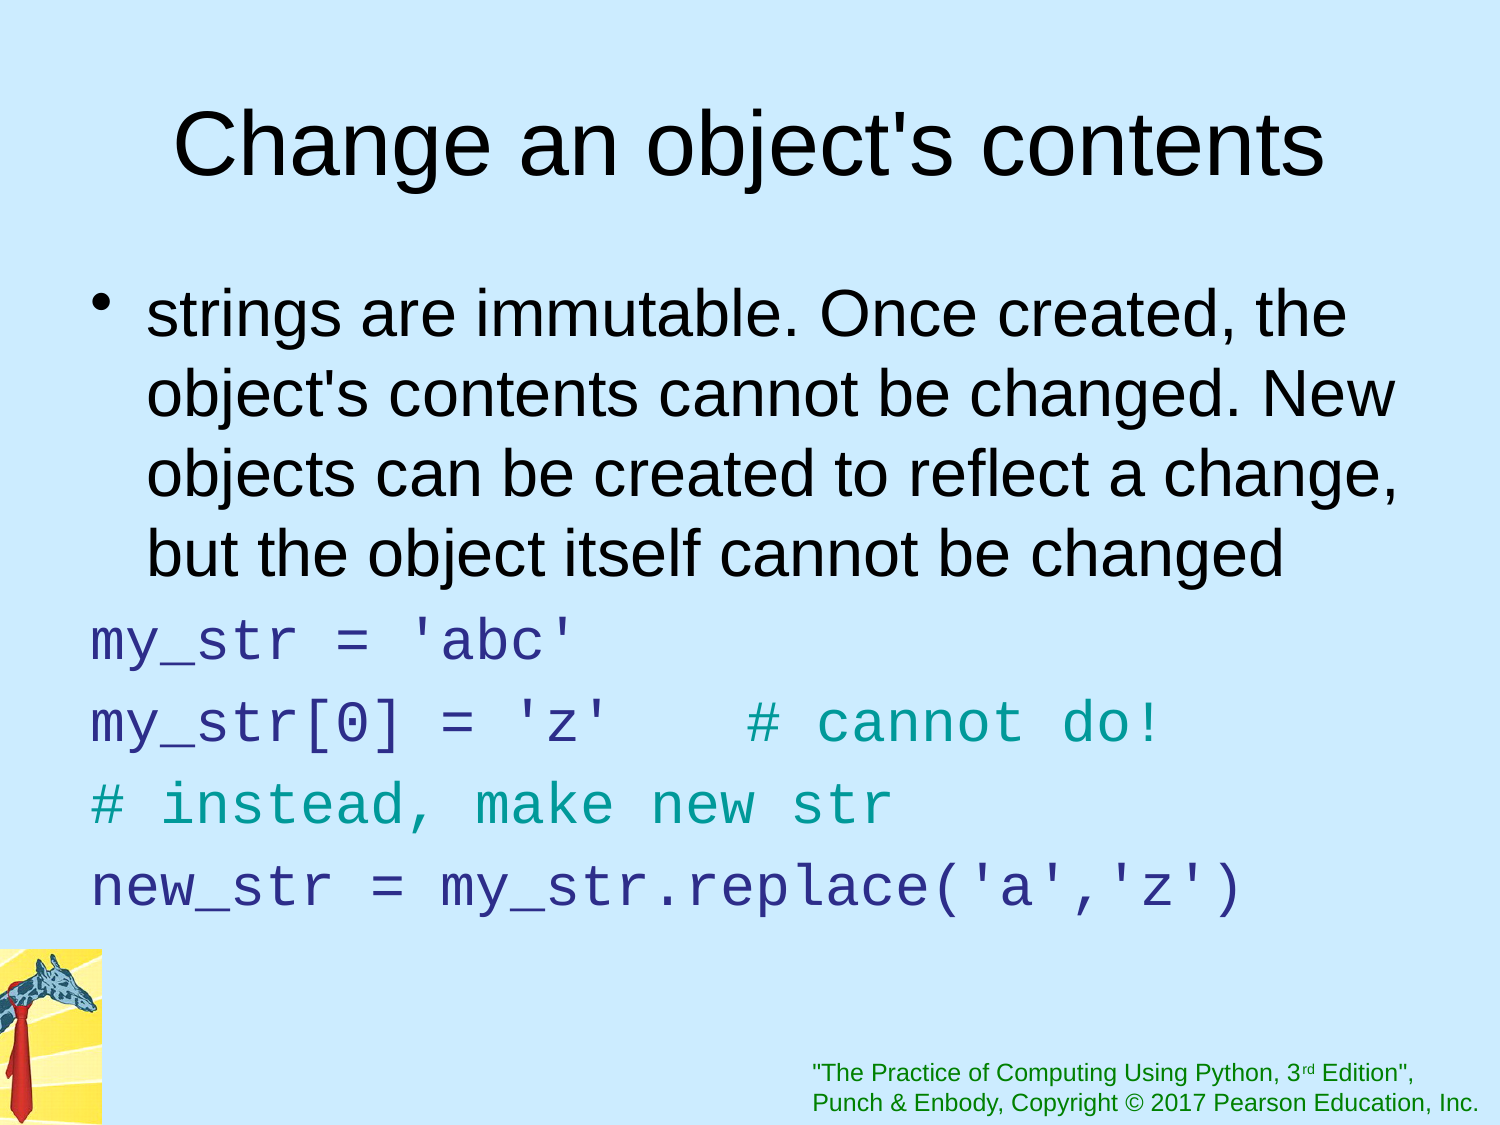

# Change an object's contents
strings are immutable. Once created, the object's contents cannot be changed. New objects can be created to reflect a change, but the object itself cannot be changed
my_str = 'abc'
my_str[0] = 'z'	# cannot do!
# instead, make new str
new_str = my_str.replace('a','z')